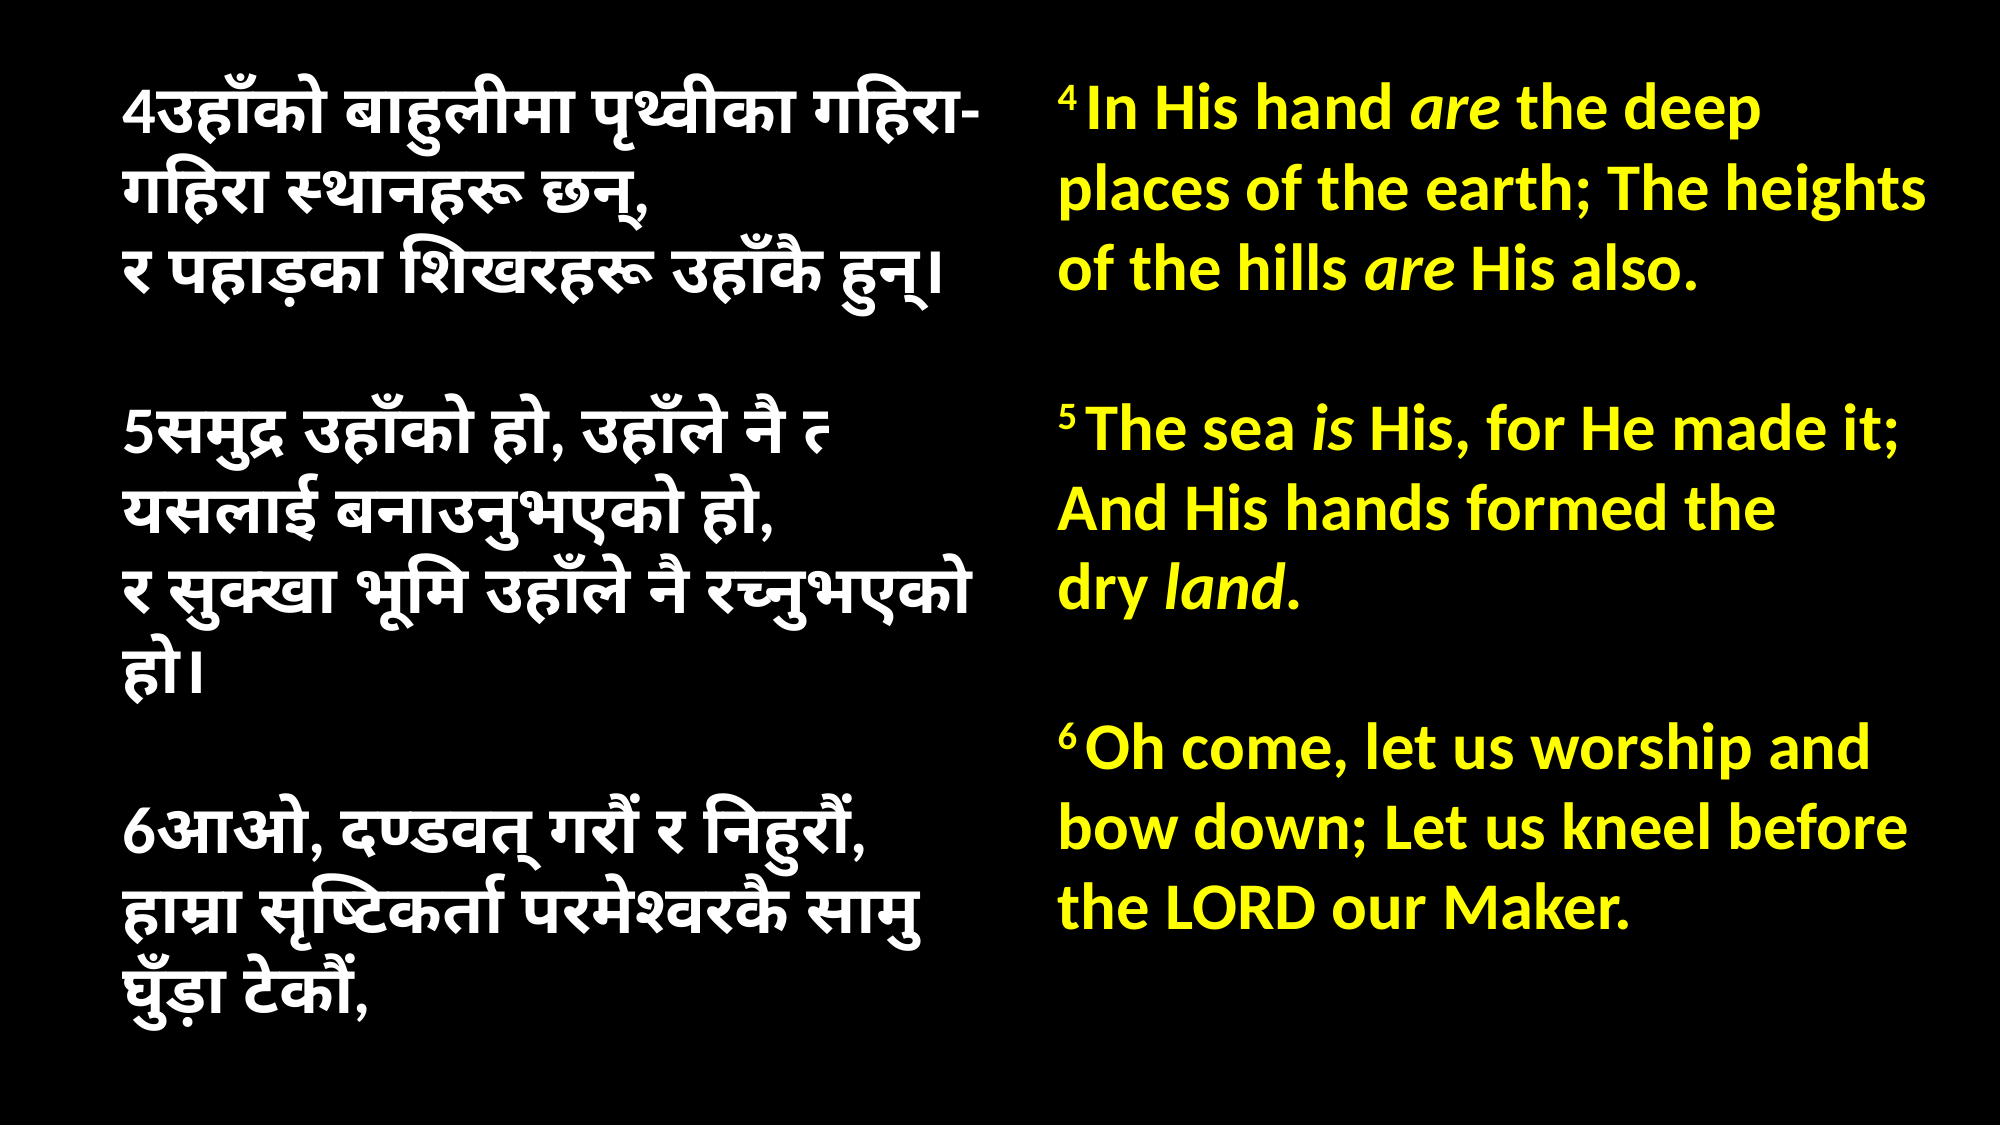

4 In His hand are the deep places of the earth; The heights of the hills are His also.

5 The sea is His, for He made it; And His hands formed the dry land.

6 Oh come, let us worship and bow down; Let us kneel before the Lord our Maker.
4उहाँको बाहुलीमा पृथ्‍वीका गहिरा-गहिरा स्‍थानहरू छन्‌,
र पहाड़का शिखरहरू उहाँकै हुन्‌।

5समुद्र उहाँको हो, उहाँले नै त्‍यसलाई बनाउनुभएको हो,
र सुक्‍खा भूमि उहाँले नै रच्‍नुभएको हो।

6आओ, दण्‍डवत्‌ गरौं र निहुरौं, हाम्रा सृष्‍टिकर्ता परमेश्‍वरकै सामु घुँड़ा टेकौं,